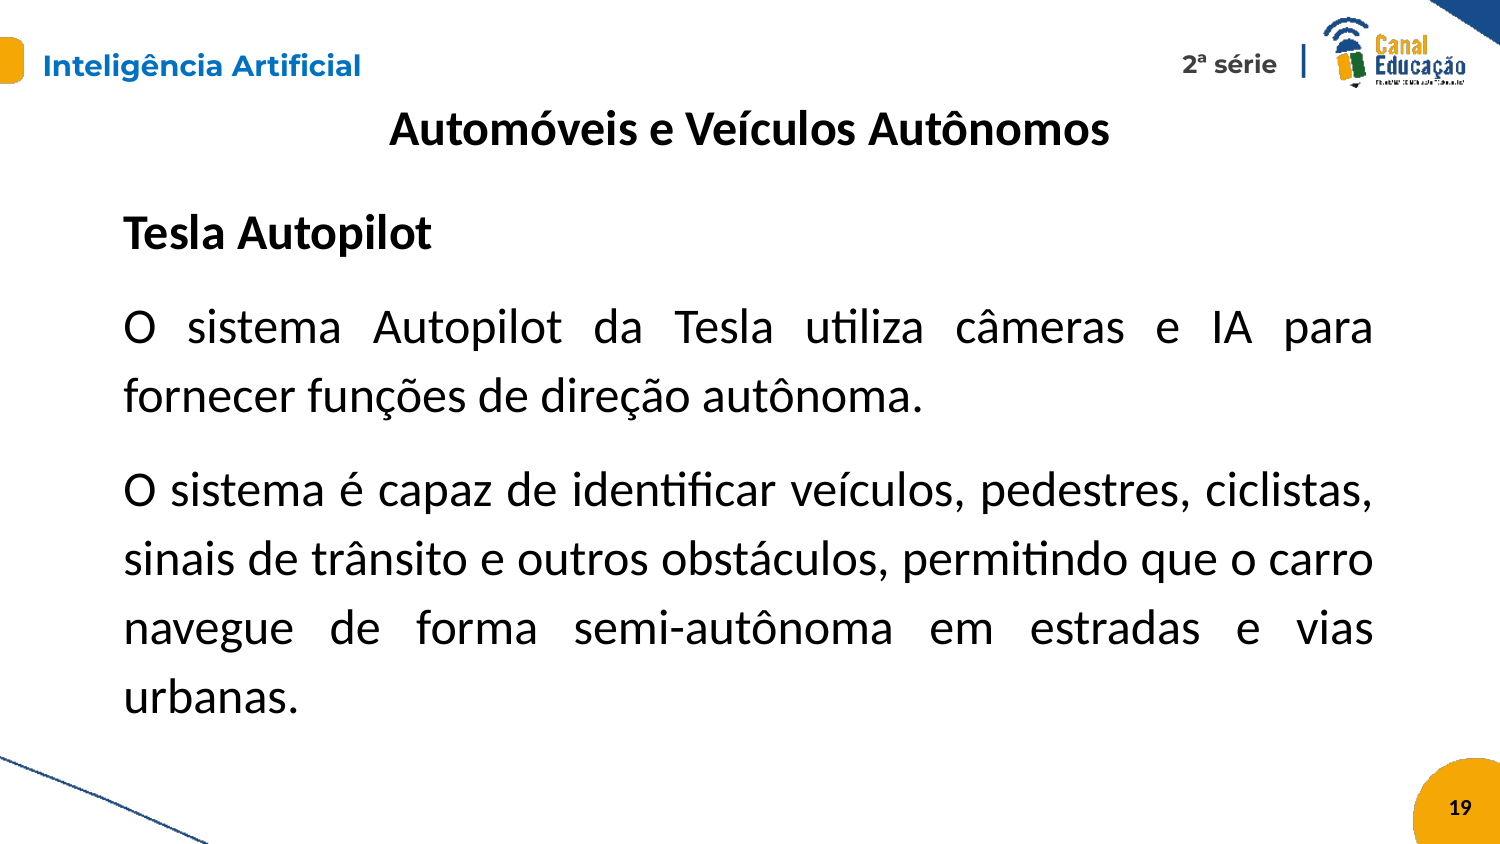

# Automóveis e Veículos Autônomos

Tesla Autopilot
O sistema Autopilot da Tesla utiliza câmeras e IA para fornecer funções de direção autônoma.
O sistema é capaz de identificar veículos, pedestres, ciclistas, sinais de trânsito e outros obstáculos, permitindo que o carro navegue de forma semi-autônoma em estradas e vias urbanas.

19